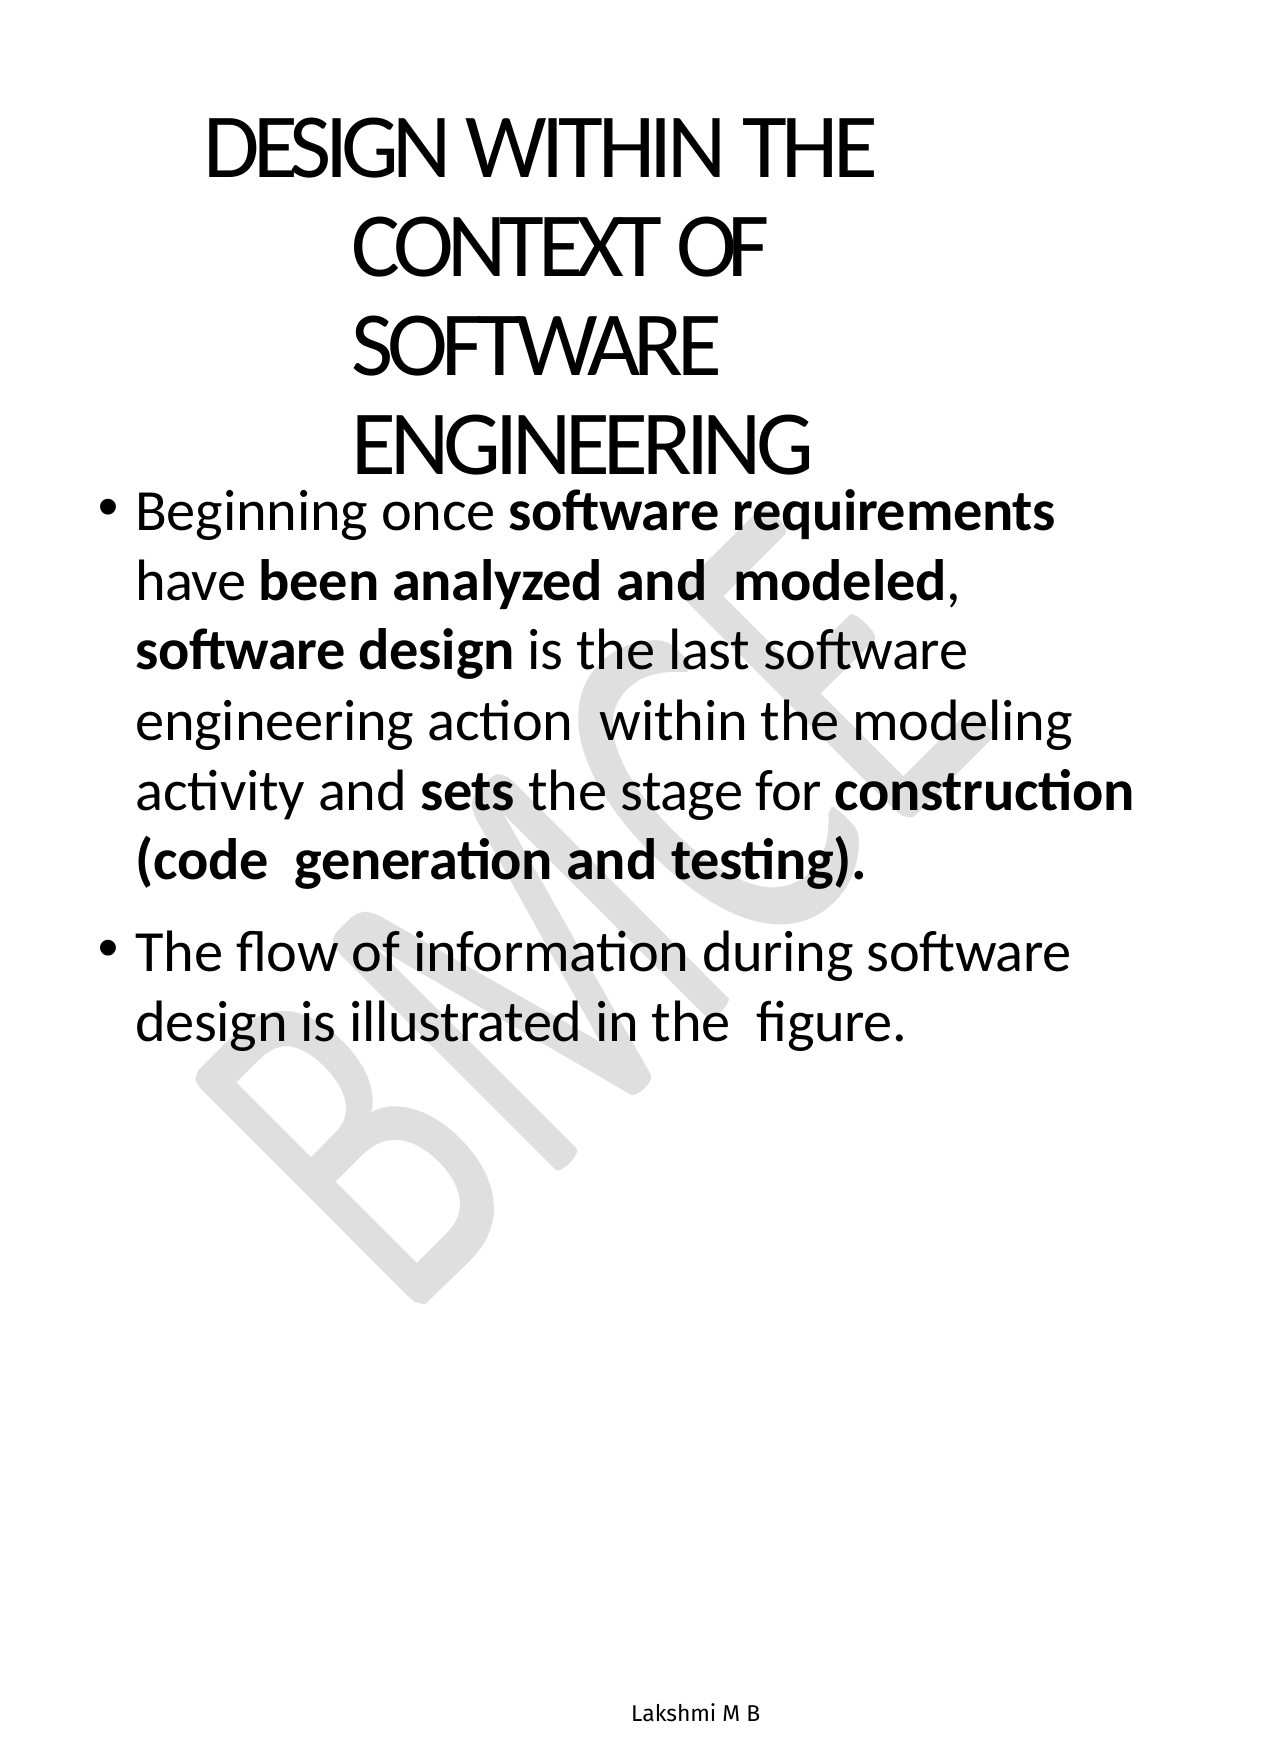

# DESIGN WITHIN THE CONTEXT OF  SOFTWARE ENGINEERING
Beginning once software requirements have been analyzed and  modeled, software design is the last software engineering action  within the modeling activity and sets the stage for construction (code  generation and testing).
The flow of information during software design is illustrated in the  figure.
Lakshmi M B